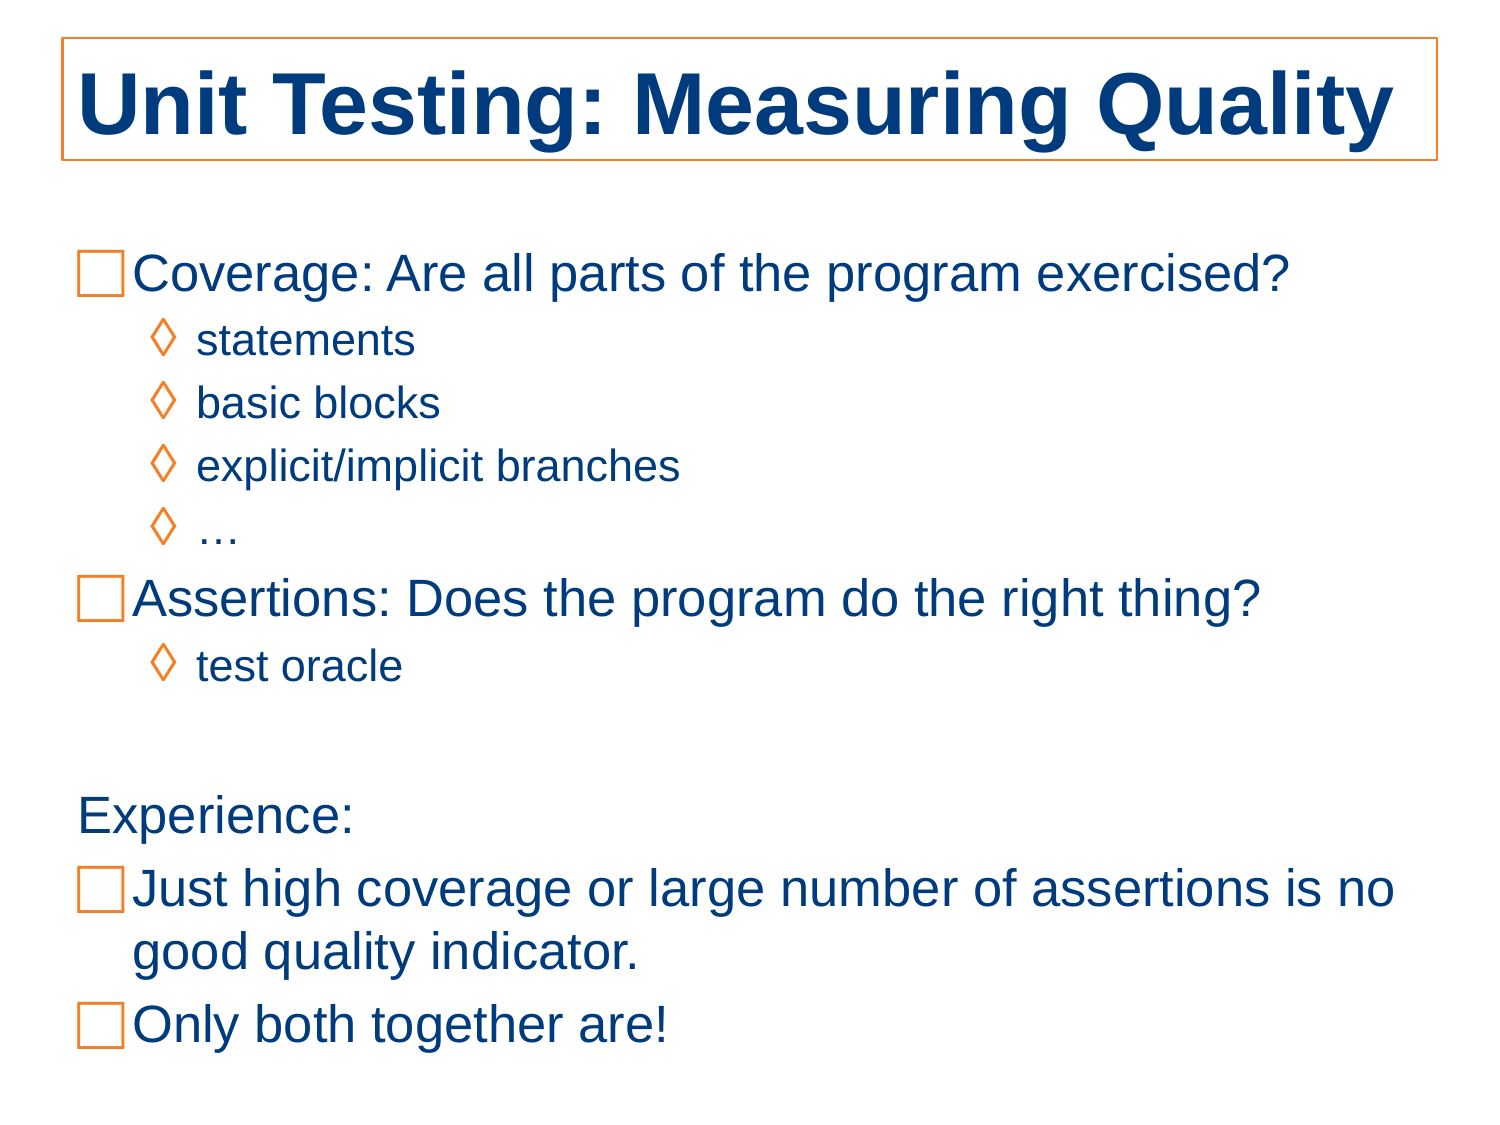

# Unit Testing: Measuring Quality
Coverage: Are all parts of the program exercised?
statements
basic blocks
explicit/implicit branches
…
Assertions: Does the program do the right thing?
test oracle

Experience:
Just high coverage or large number of assertions is no good quality indicator.
Only both together are!